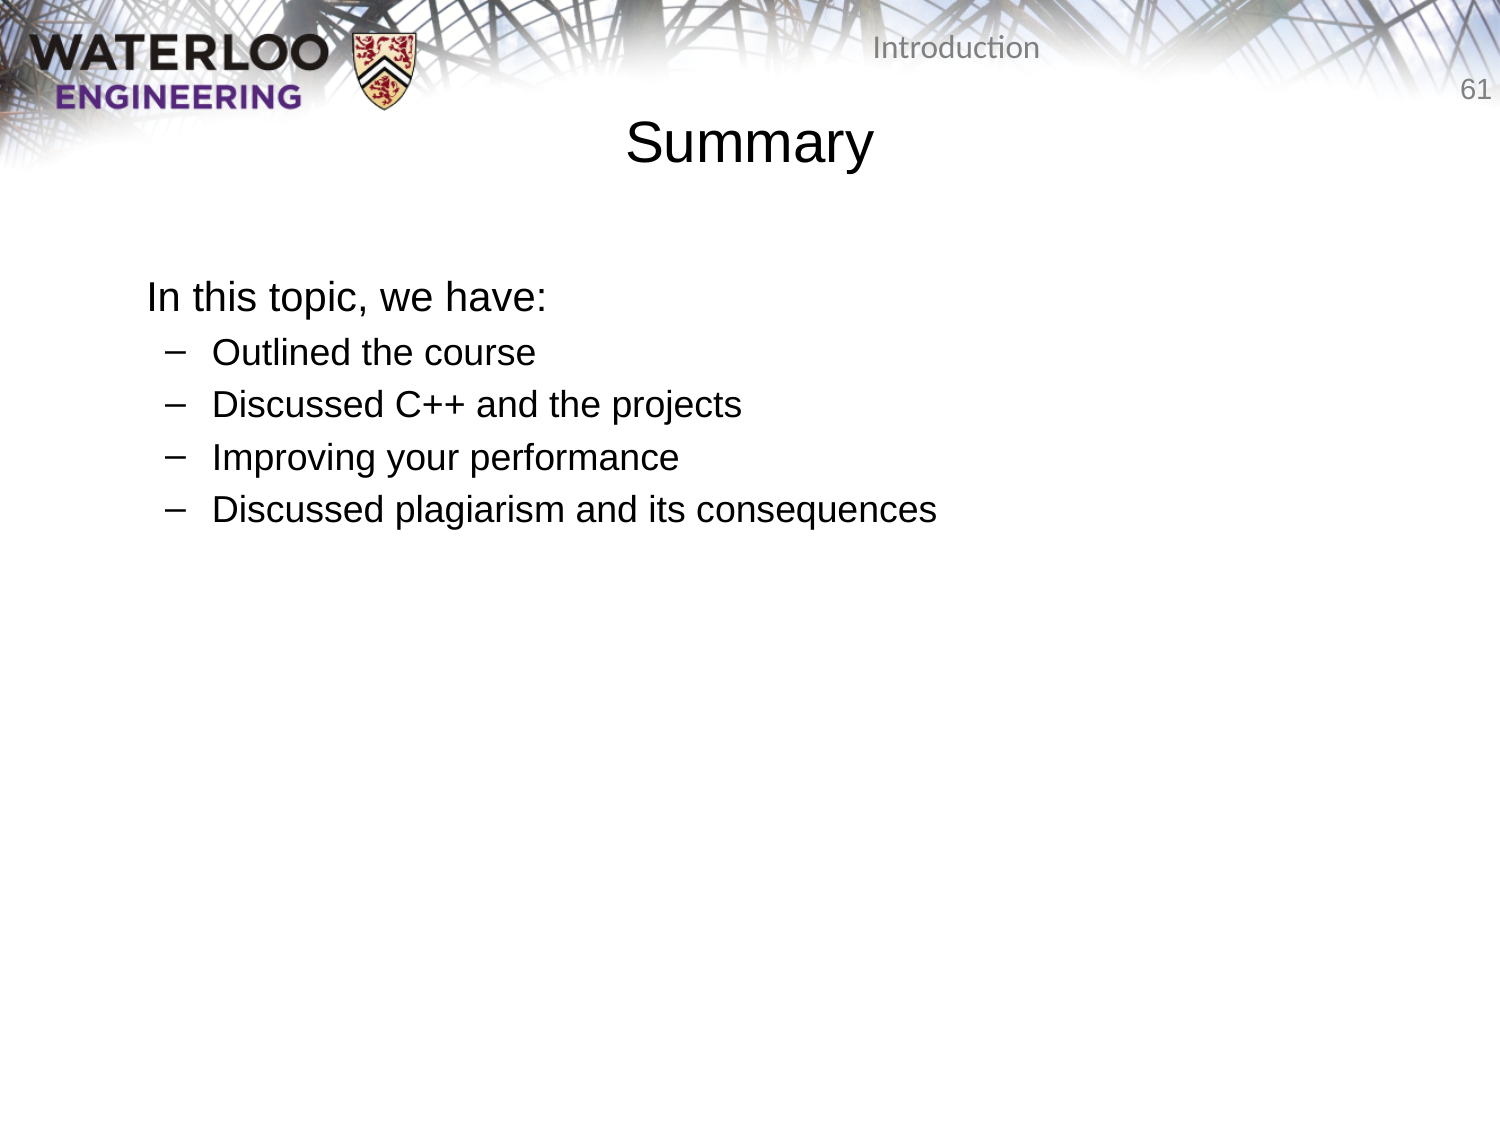

# Summary
In this topic, we have:
Outlined the course
Discussed C++ and the projects
Improving your performance
Discussed plagiarism and its consequences